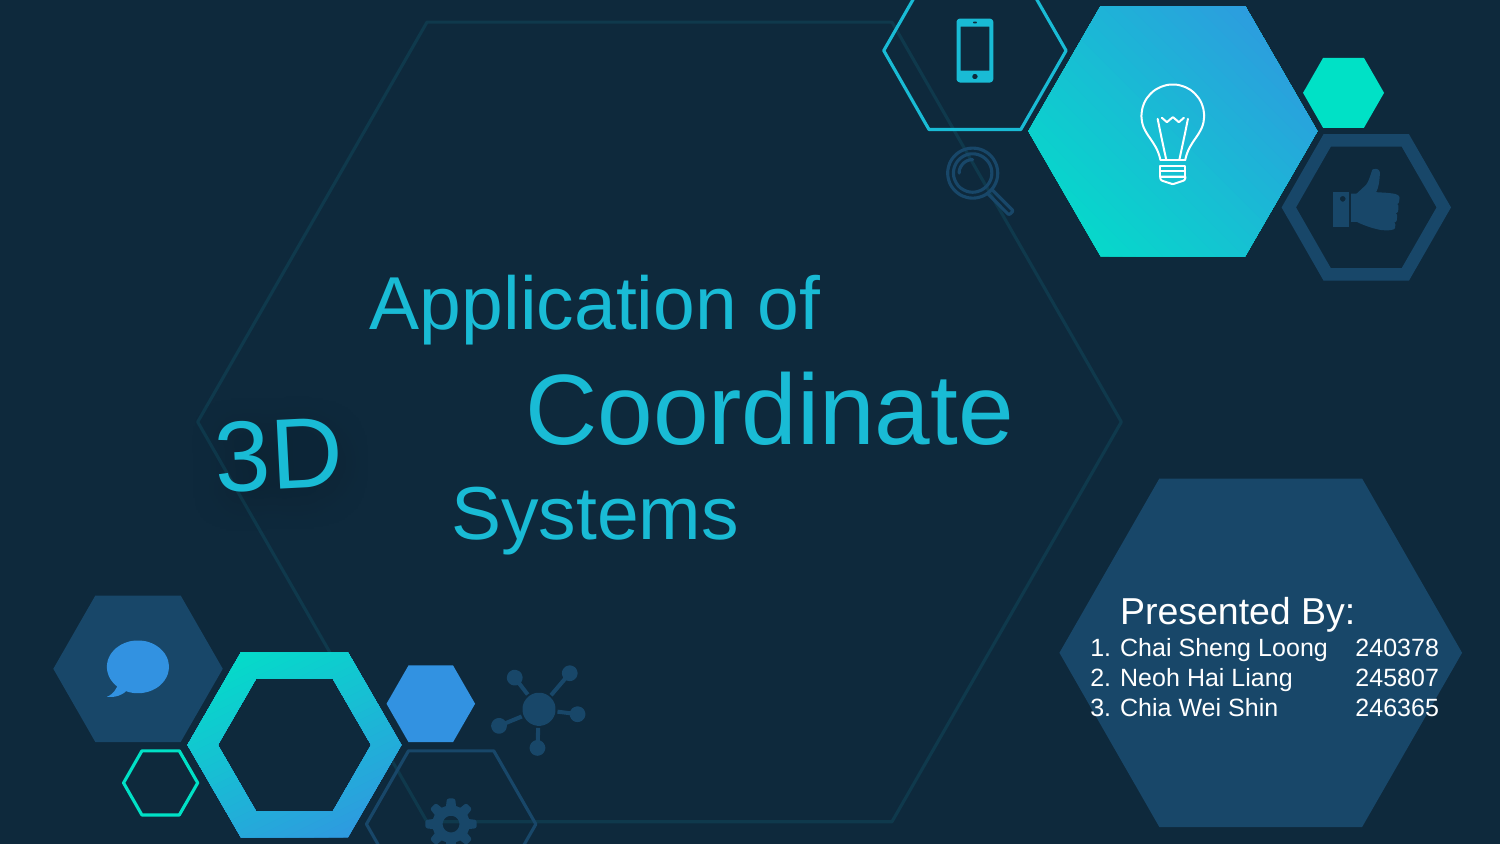

# Application of Coordinate Systems
3D
	Presented By:
Chai Sheng Loong	240378
Neoh Hai Liang	245807
Chia Wei Shin	246365